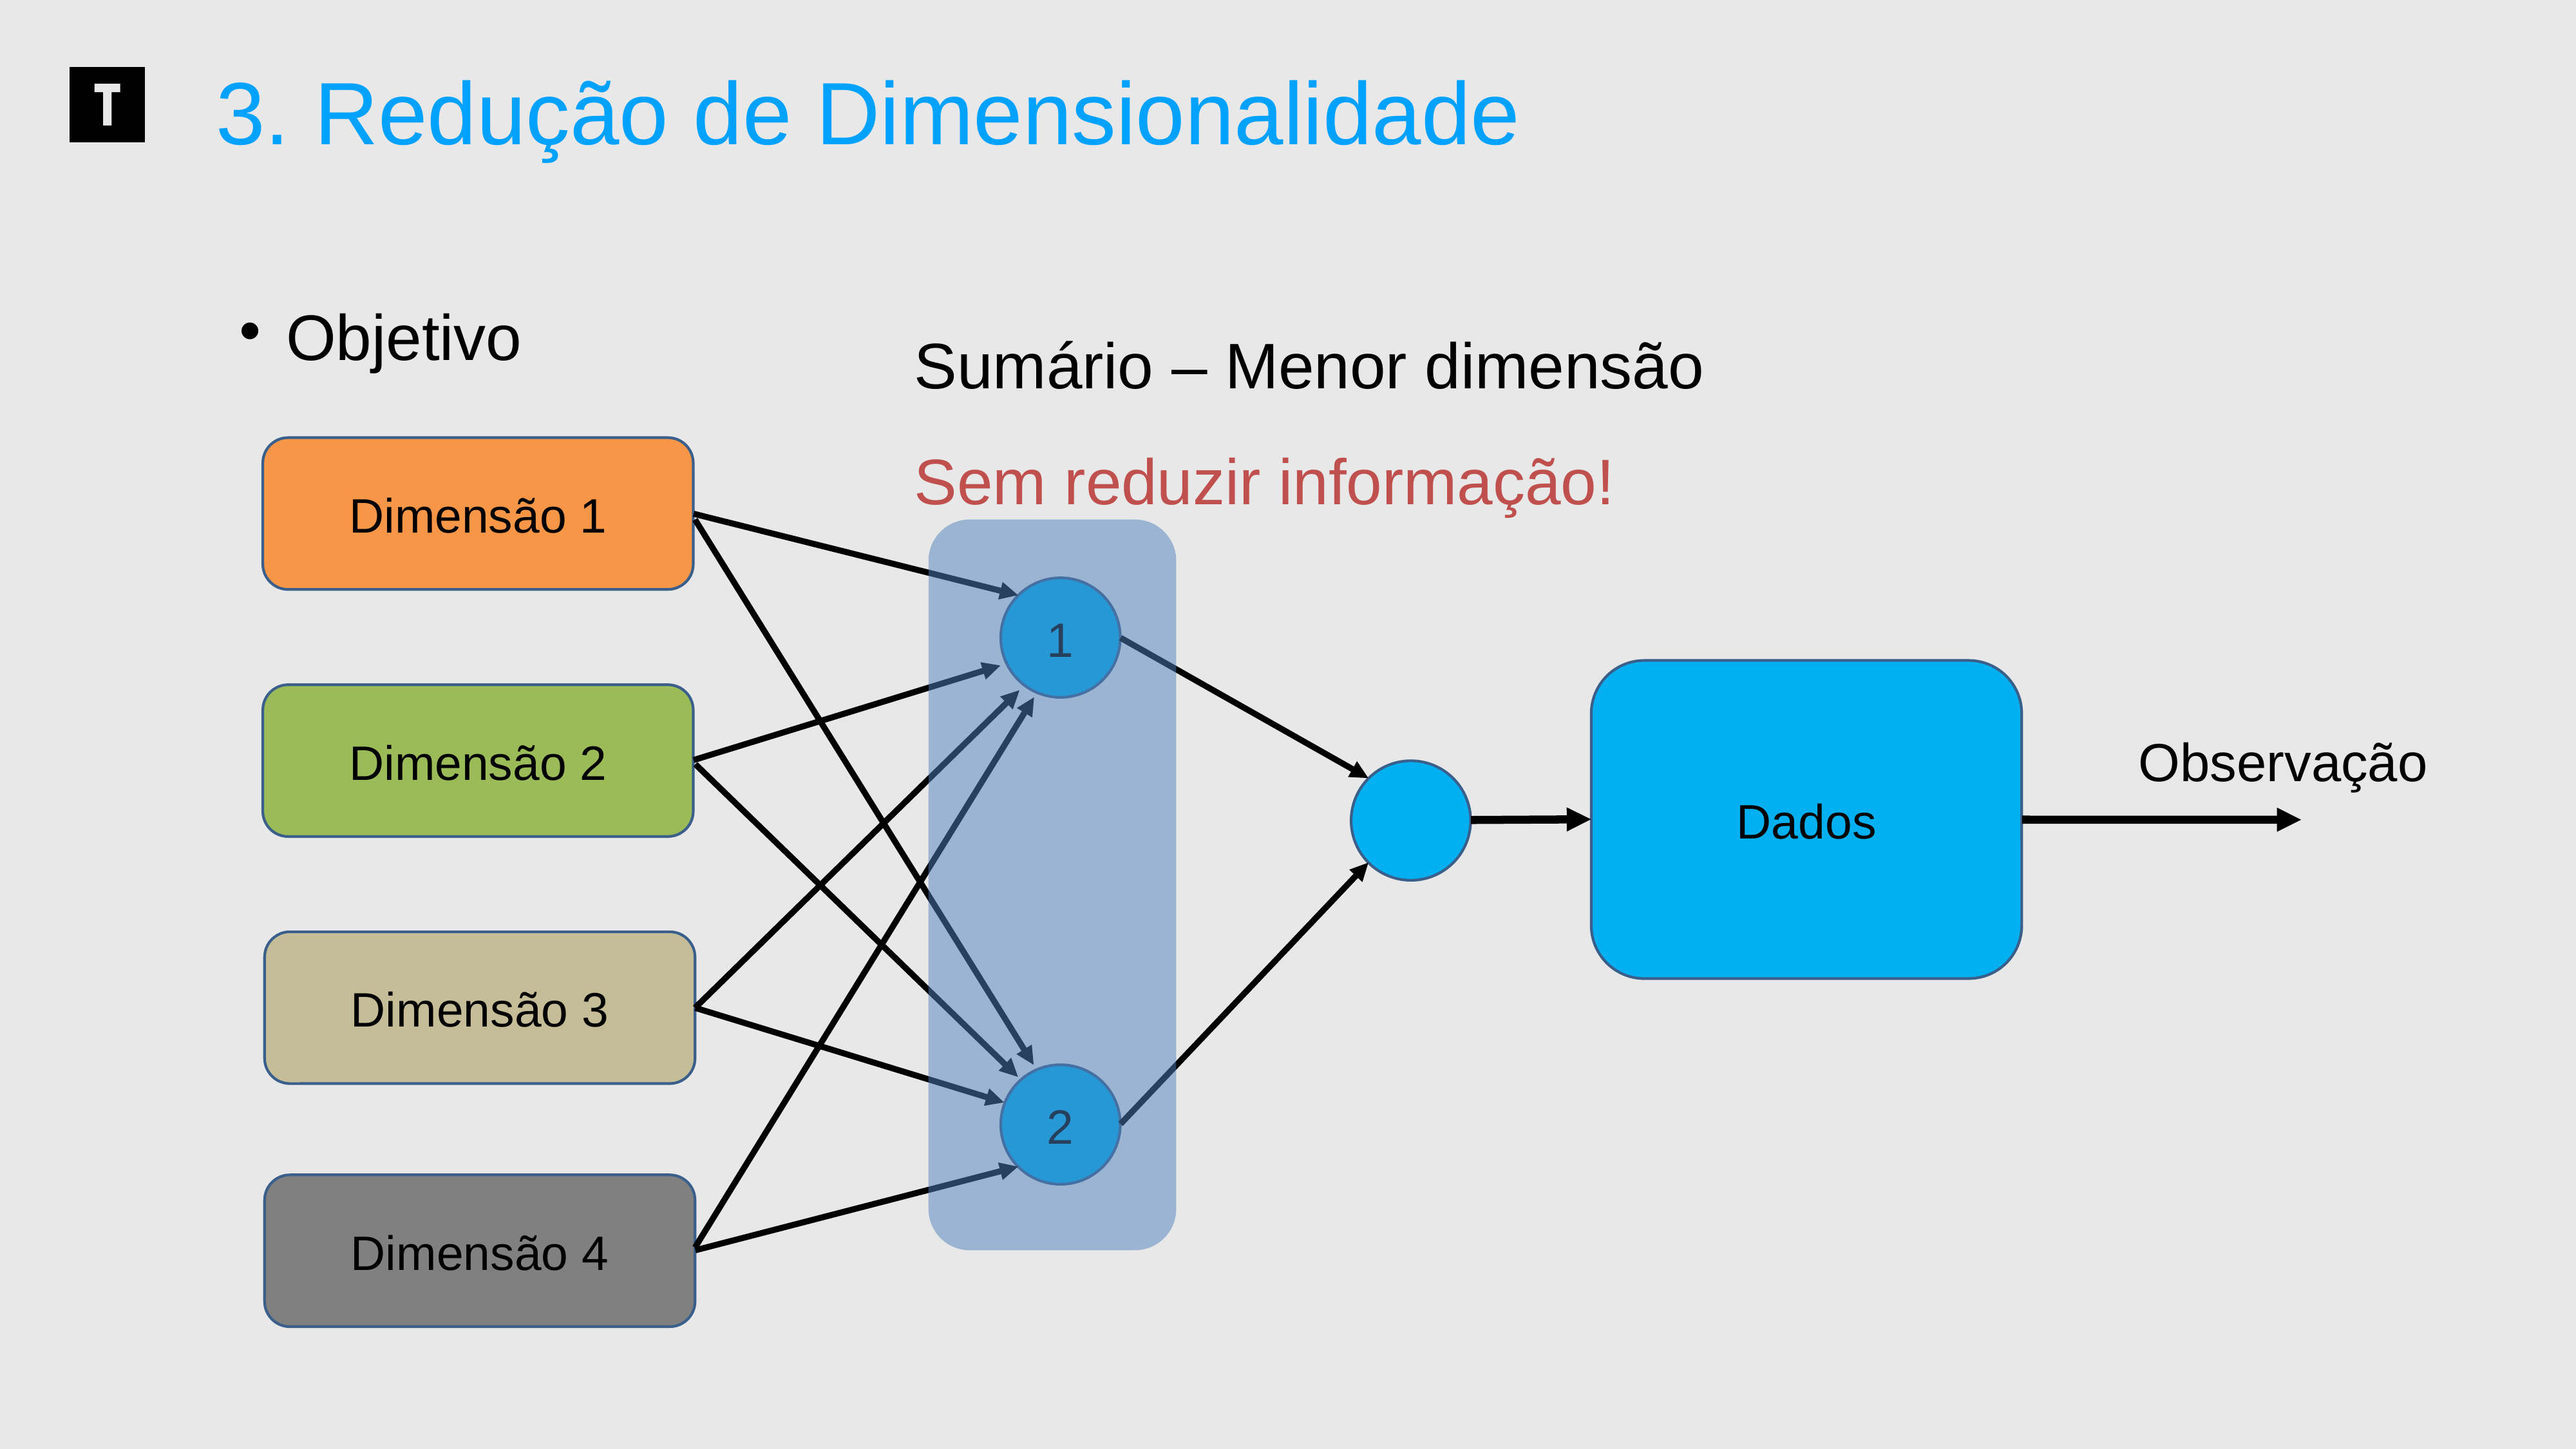

3. Redução de Dimensionalidade
 Objetivo
Sumário – Menor dimensão
Sem reduzir informação!
Dimensão 1

1

Dados

Dimensão 2

Observação

Dimensão 3

2

Dimensão 4